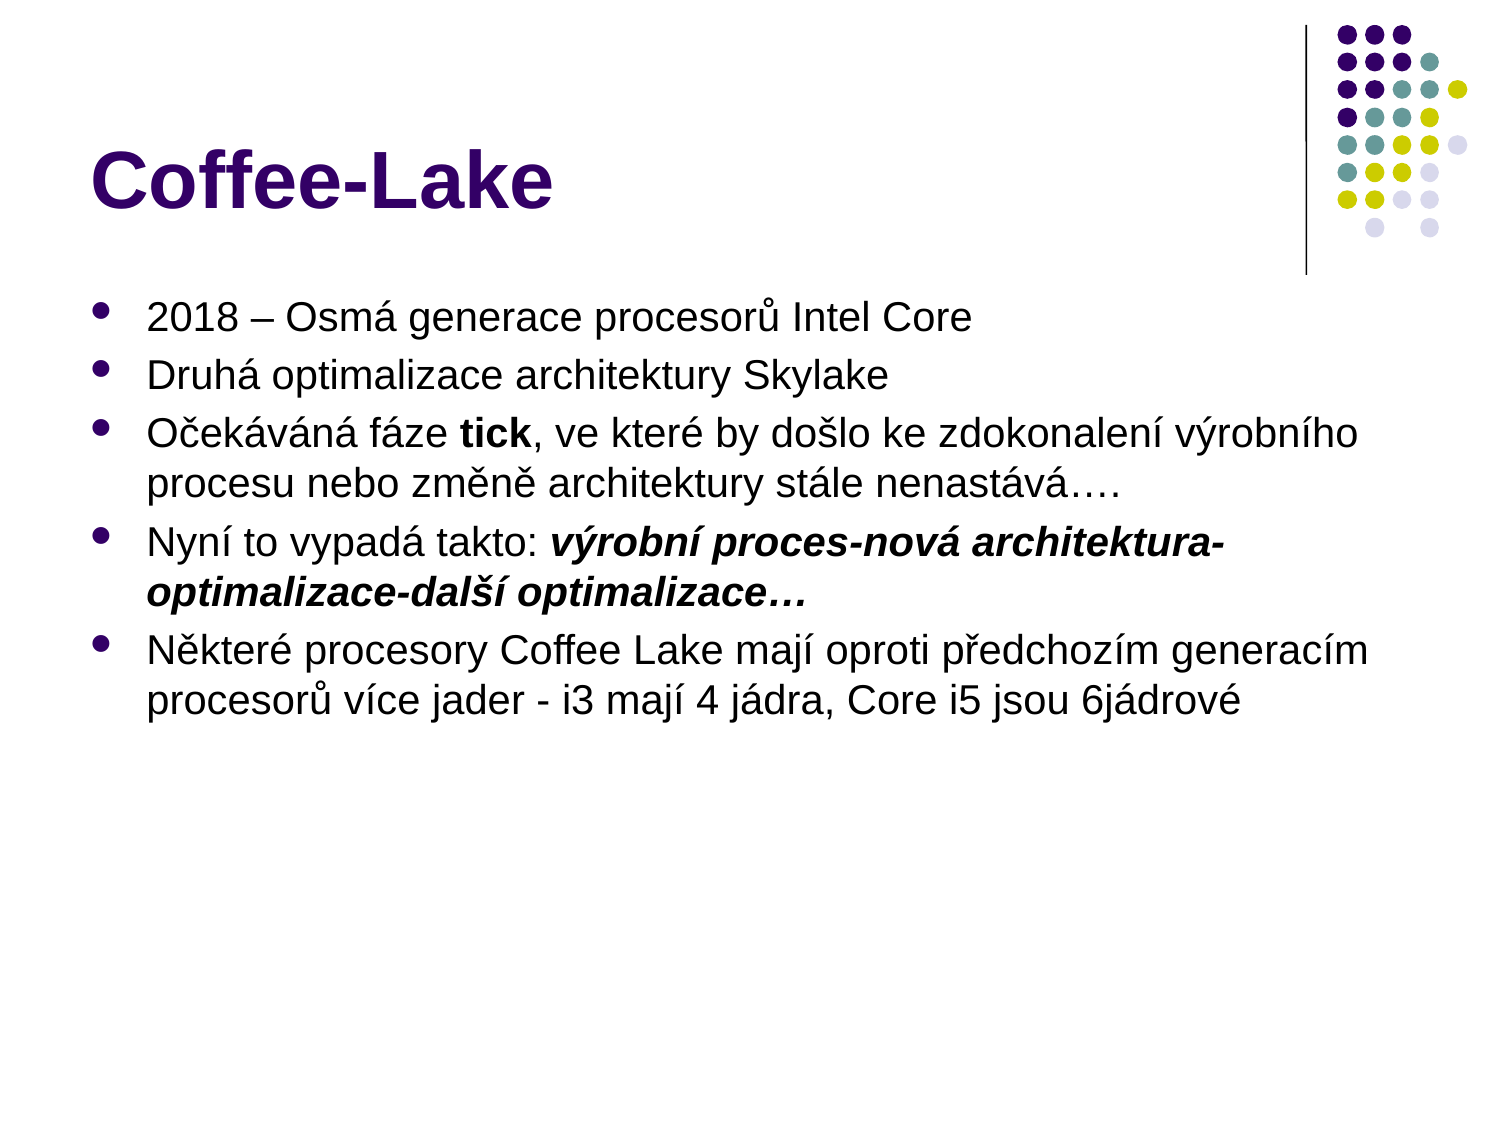

# Coffee-Lake
2018 – Osmá generace procesorů Intel Core
Druhá optimalizace architektury Skylake
Očekáváná fáze tick, ve které by došlo ke zdokonalení výrobního procesu nebo změně architektury stále nenastává….
Nyní to vypadá takto: výrobní proces-nová architektura-optimalizace-další optimalizace…
Některé procesory Coffee Lake mají oproti předchozím generacím procesorů více jader - i3 mají 4 jádra, Core i5 jsou 6jádrové